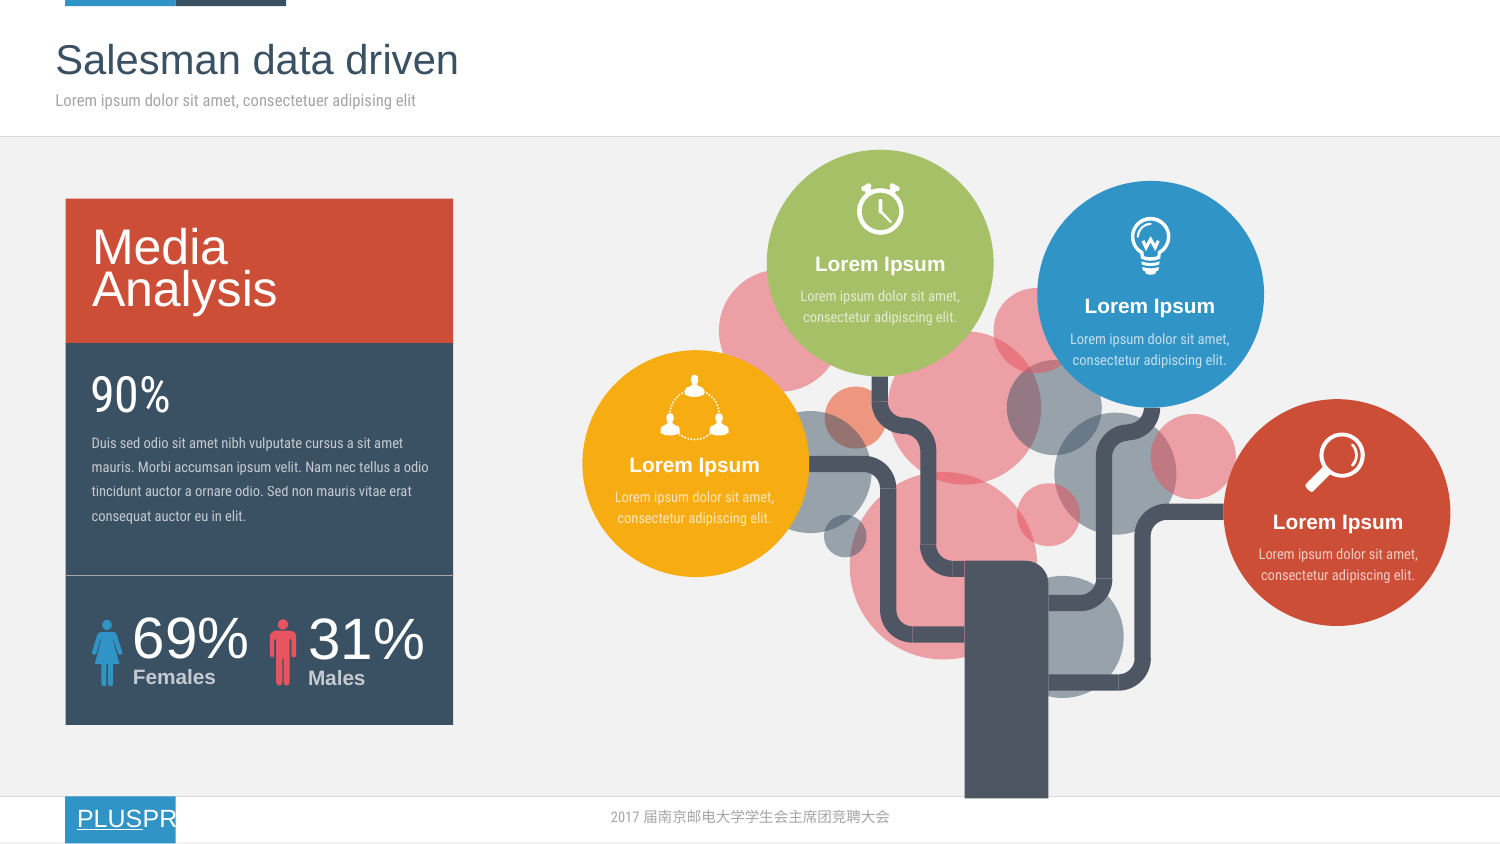

# Salesman data driven
Lorem ipsum dolor sit amet, consectetuer adipising elit

Lorem Ipsum
Lorem ipsum dolor sit amet, consectetur adipiscing elit.

Lorem Ipsum
Lorem ipsum dolor sit amet, consectetur adipiscing elit.

Media Analysis

Lorem Ipsum
Lorem ipsum dolor sit amet, consectetur adipiscing elit.
90%

Lorem Ipsum
Lorem ipsum dolor sit amet, consectetur adipiscing elit.
Duis sed odio sit amet nibh vulputate cursus a sit amet mauris. Morbi accumsan ipsum velit. Nam nec tellus a odio tincidunt auctor a ornare odio. Sed non mauris vitae erat consequat auctor eu in elit.

69%

Females
31%

Males